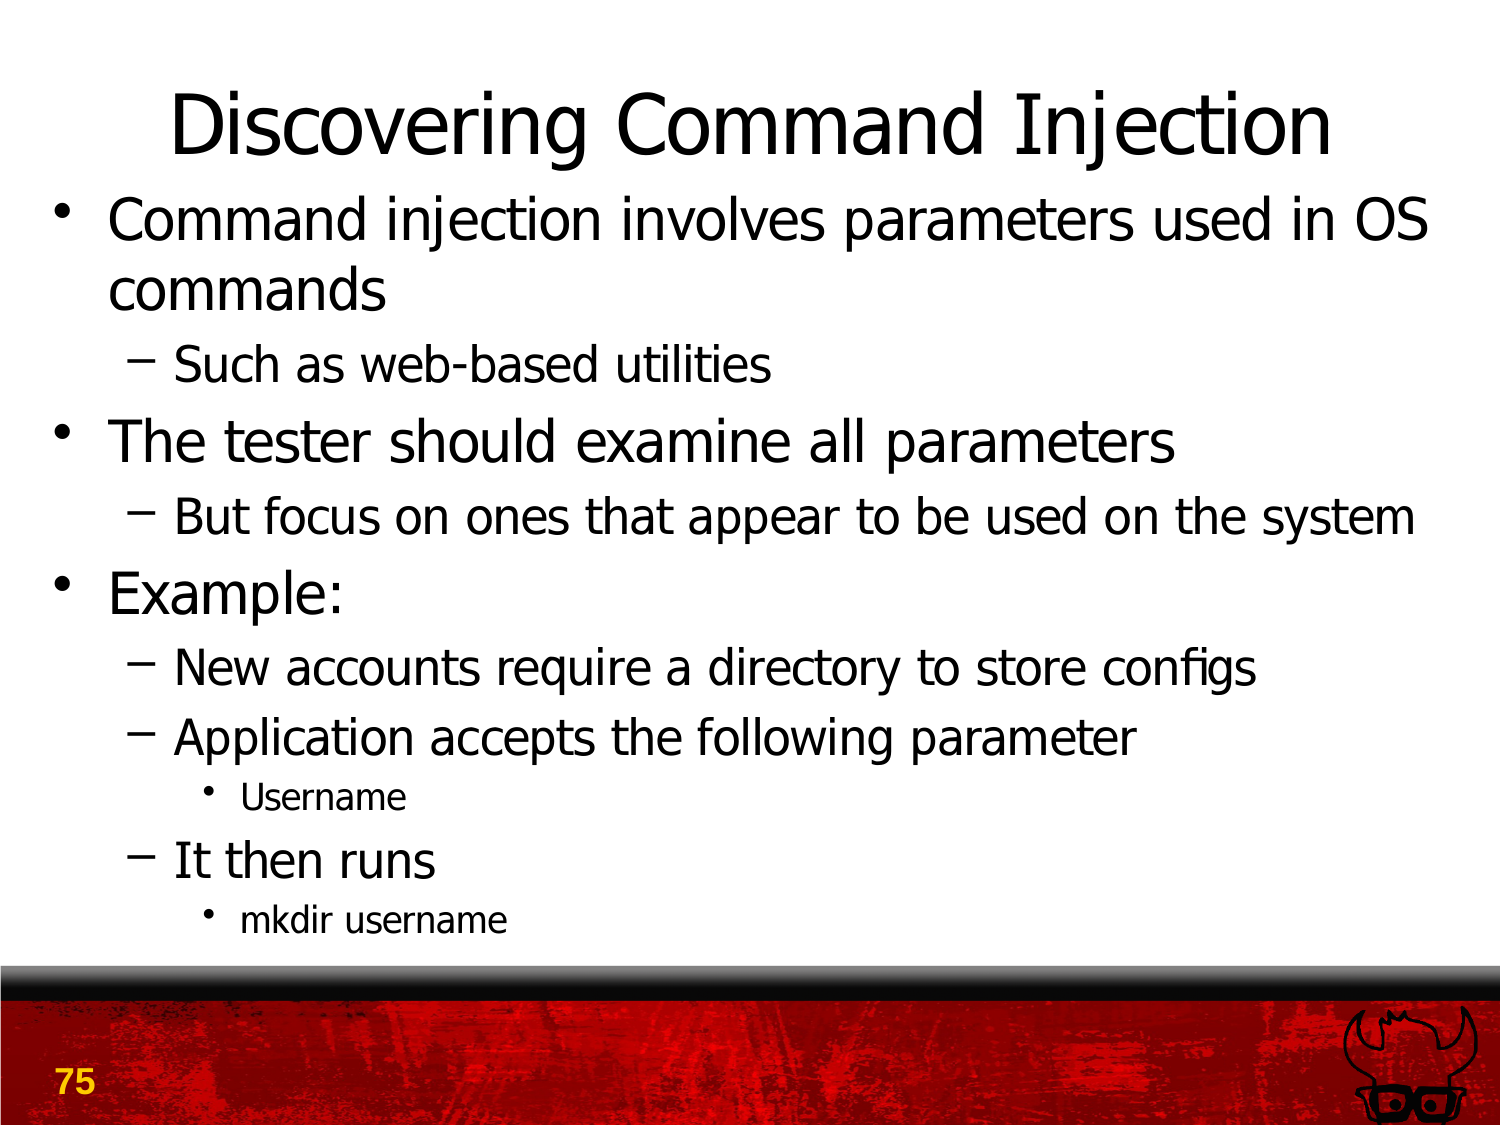

# Discovering Command Injection
Command injection involves parameters used in OS commands
Such as web-based utilities
The tester should examine all parameters
But focus on ones that appear to be used on the system
Example:
New accounts require a directory to store configs
Application accepts the following parameter
Username
It then runs
mkdir username